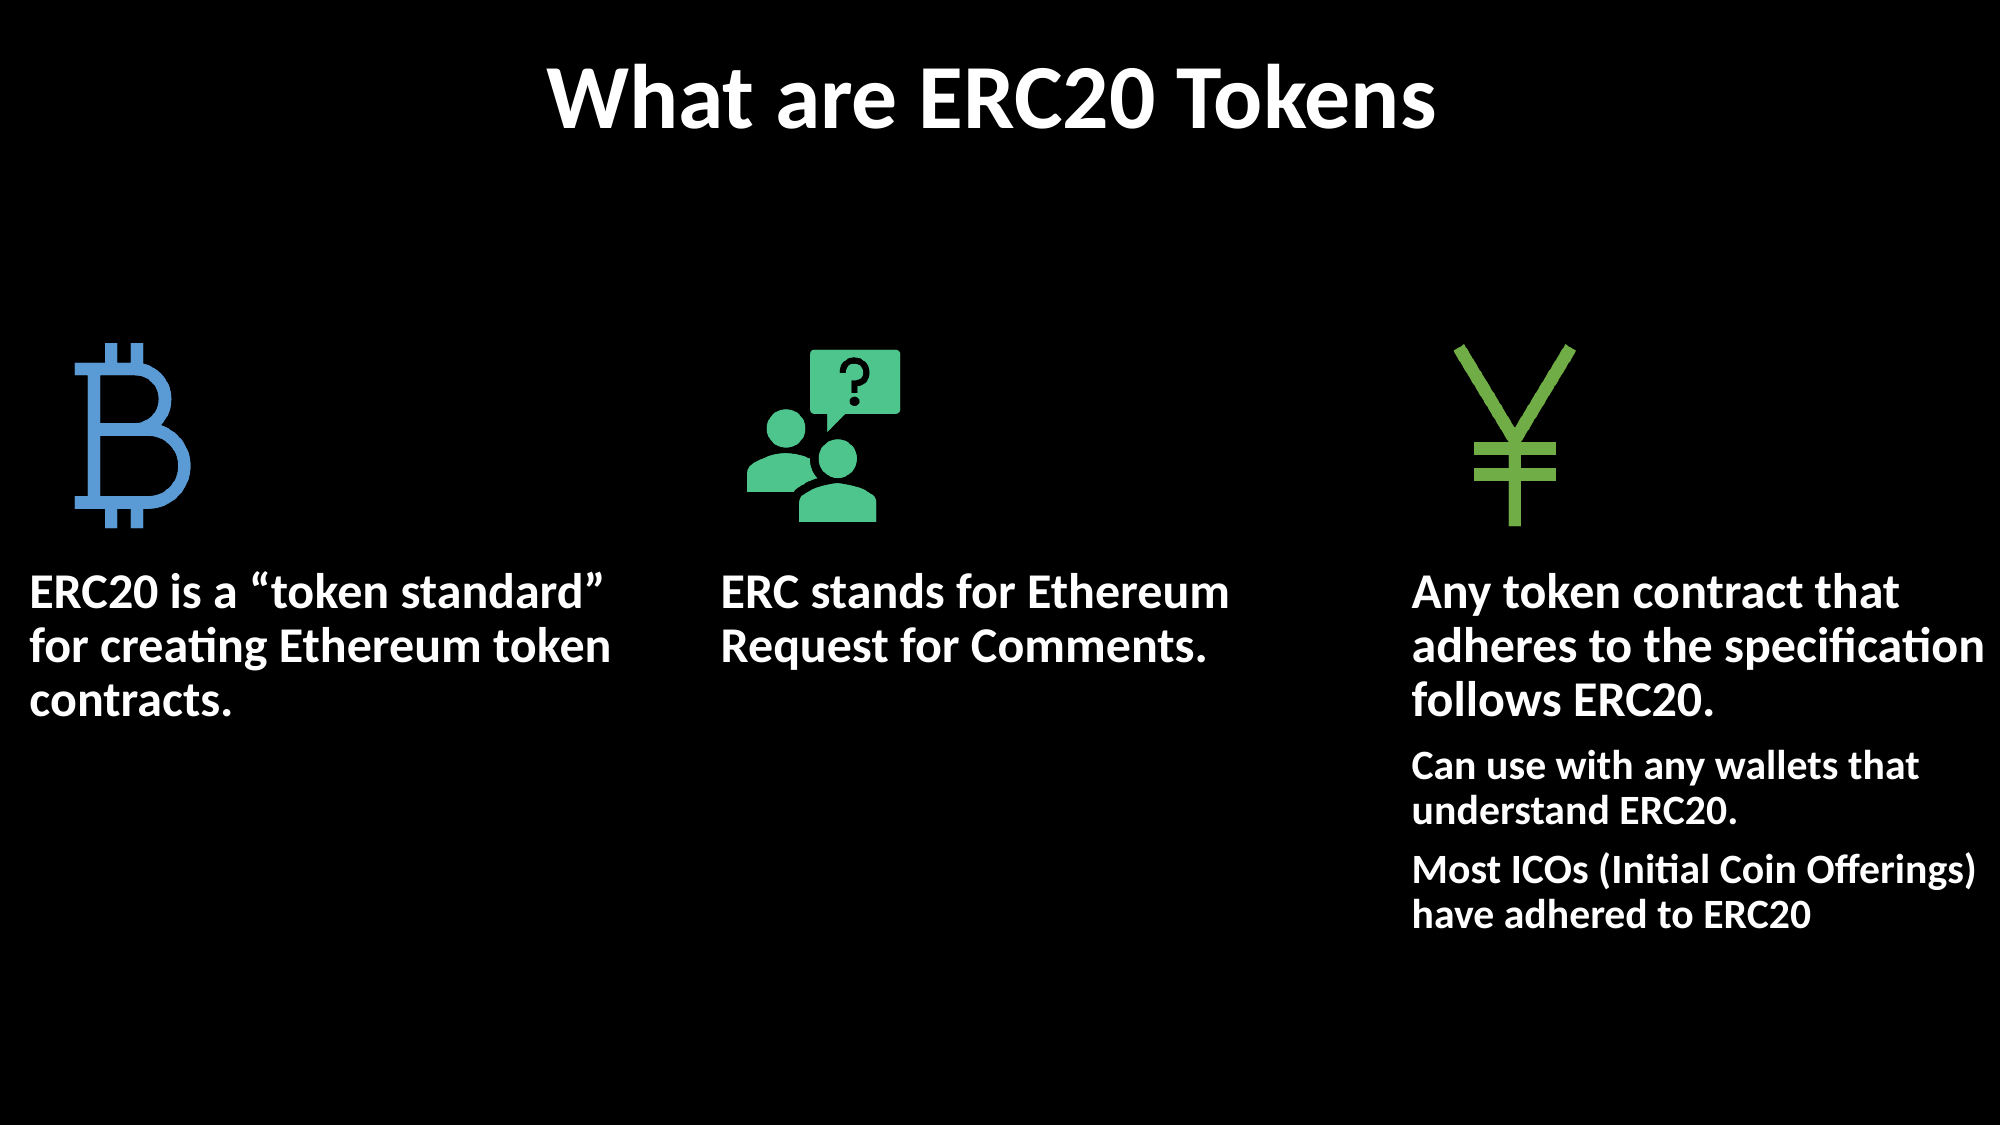

# What are ERC20 Tokens
ERC20 is a “token standard” for creating Ethereum token contracts.
ERC stands for Ethereum Request for Comments.
Any token contract that adheres to the specification follows ERC20.
Can use with any wallets that understand ERC20.
Most ICOs (Initial Coin Offerings) have adhered to ERC20